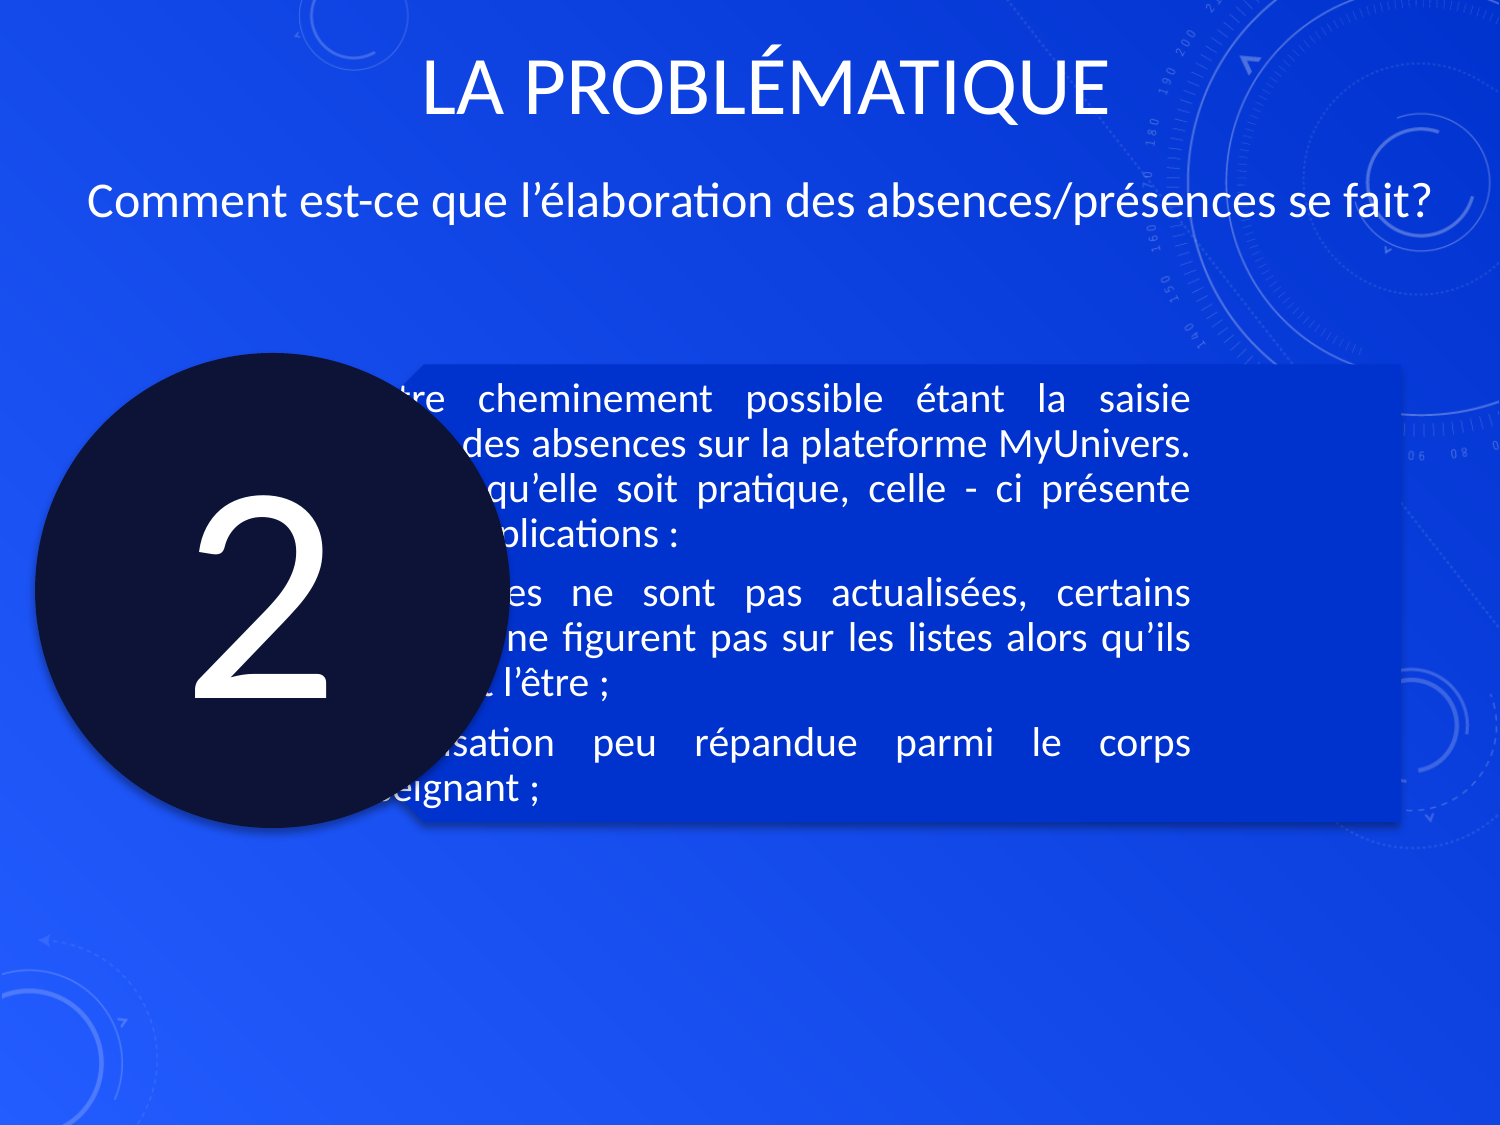

# La problématique
Comment est-ce que l’élaboration des absences/présences se fait?
L’autre cheminement possible étant la saisie directe des absences sur la plateforme MyUnivers. Or bien qu’elle soit pratique, celle - ci présente deux complications :
- Les listes ne sont pas actualisées, certains étudiants ne figurent pas sur les listes alors qu’ils devraient l’être ;
- Utilisation peu répandue parmi le corps enseignant ;
2